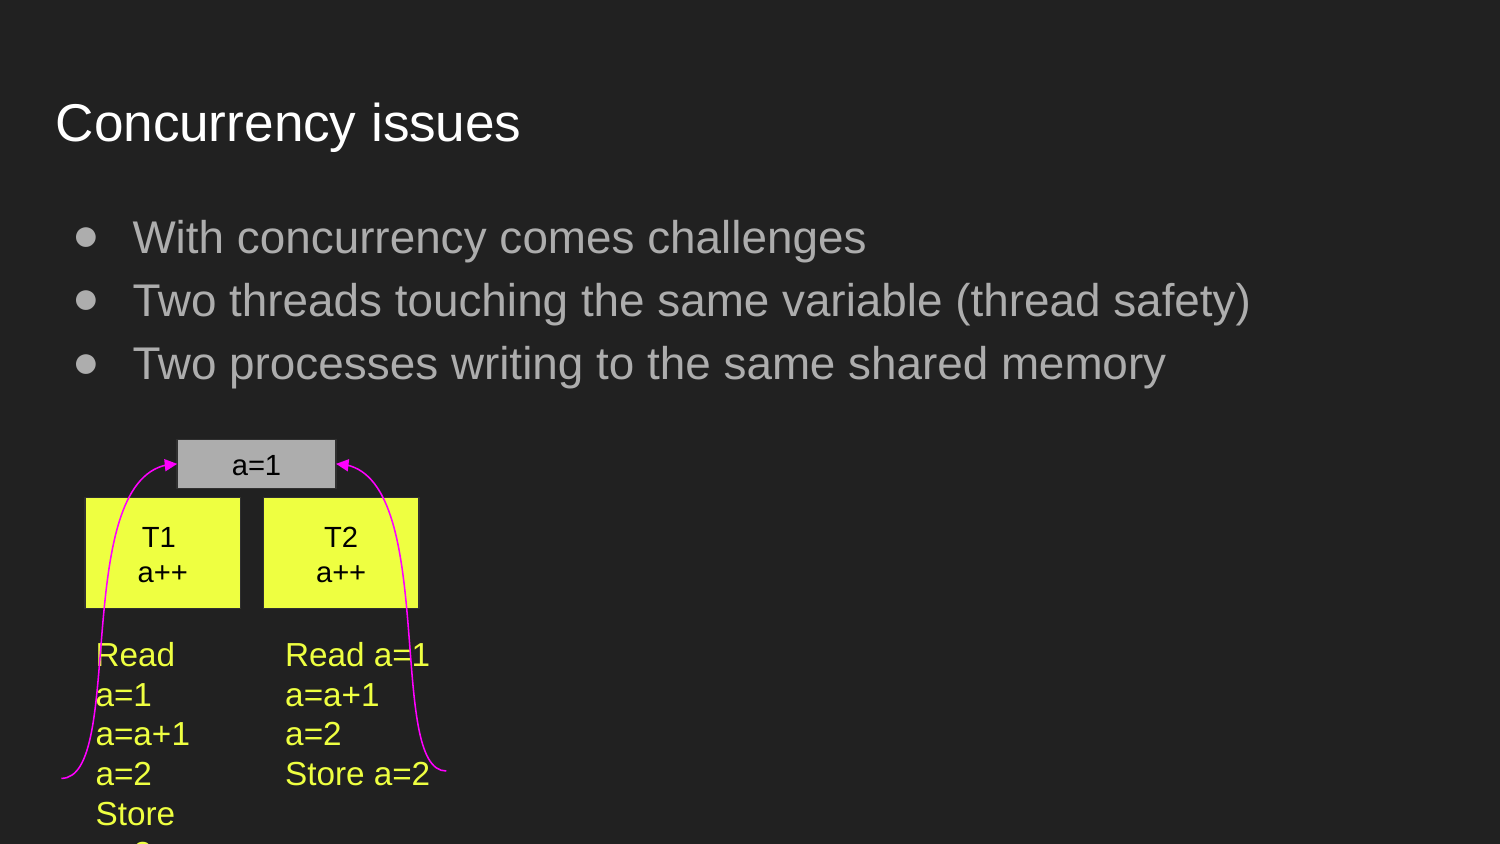

# Concurrency issues
With concurrency comes challenges
Two threads touching the same variable (thread safety)
Two processes writing to the same shared memory

a=1
T1
a++
T2
a++
Read a=1
a=a+1
a=2
Store a=2
Read a=1
a=a+1
a=2
Store a=2